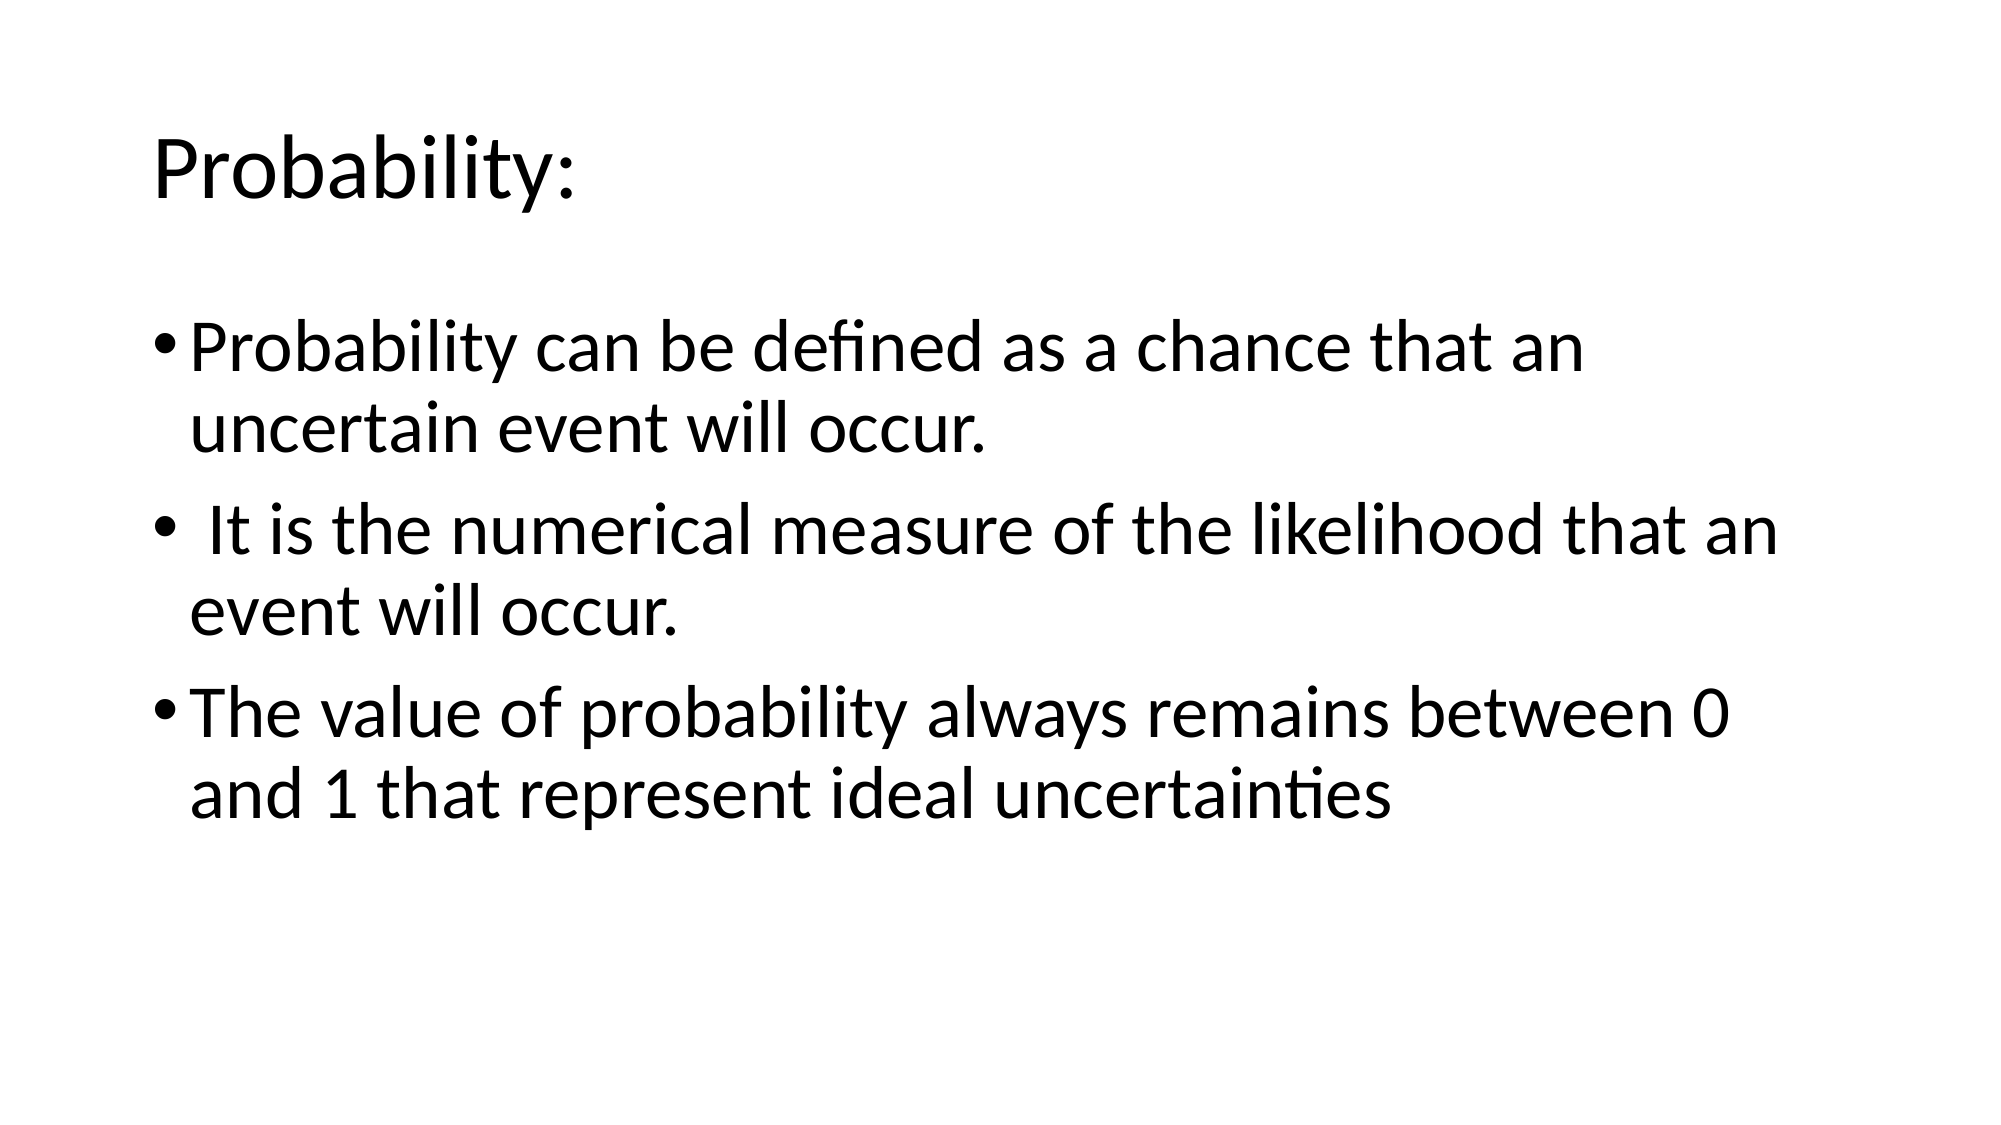

# Probability:
Probability can be defined as a chance that an uncertain event will occur.
 It is the numerical measure of the likelihood that an event will occur.
The value of probability always remains between 0 and 1 that represent ideal uncertainties